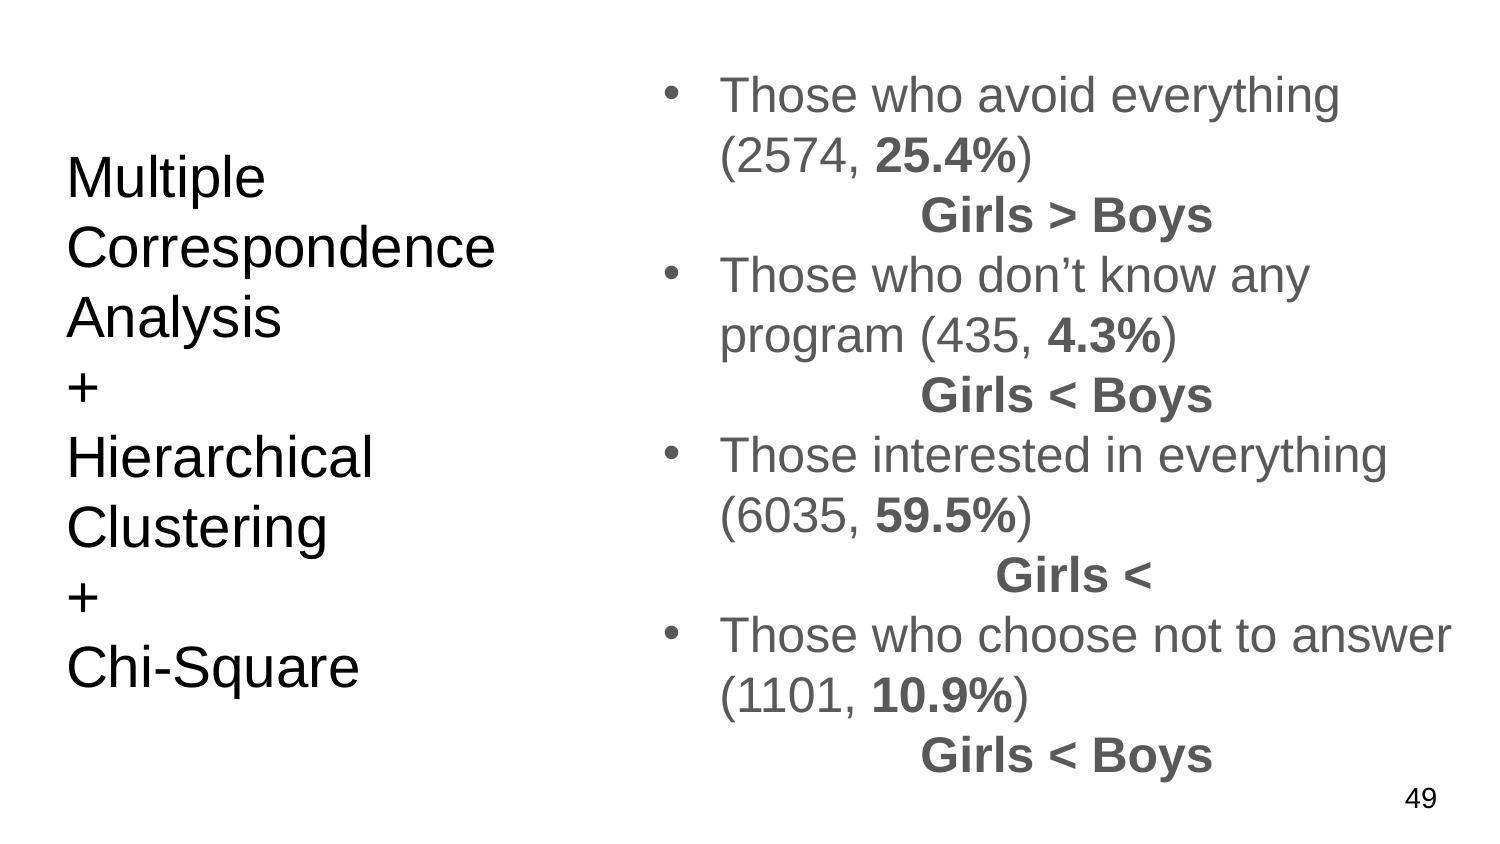

Those who avoid everything (2574, 25.4%)
Girls > Boys
Those who don’t know any program (435, 4.3%)
Girls < Boys
Those interested in everything (6035, 59.5%)
Girls <
Those who choose not to answer (1101, 10.9%)
Girls < Boys
# Multiple Correspondence Analysis + Hierarchical Clustering + Chi-Square
49